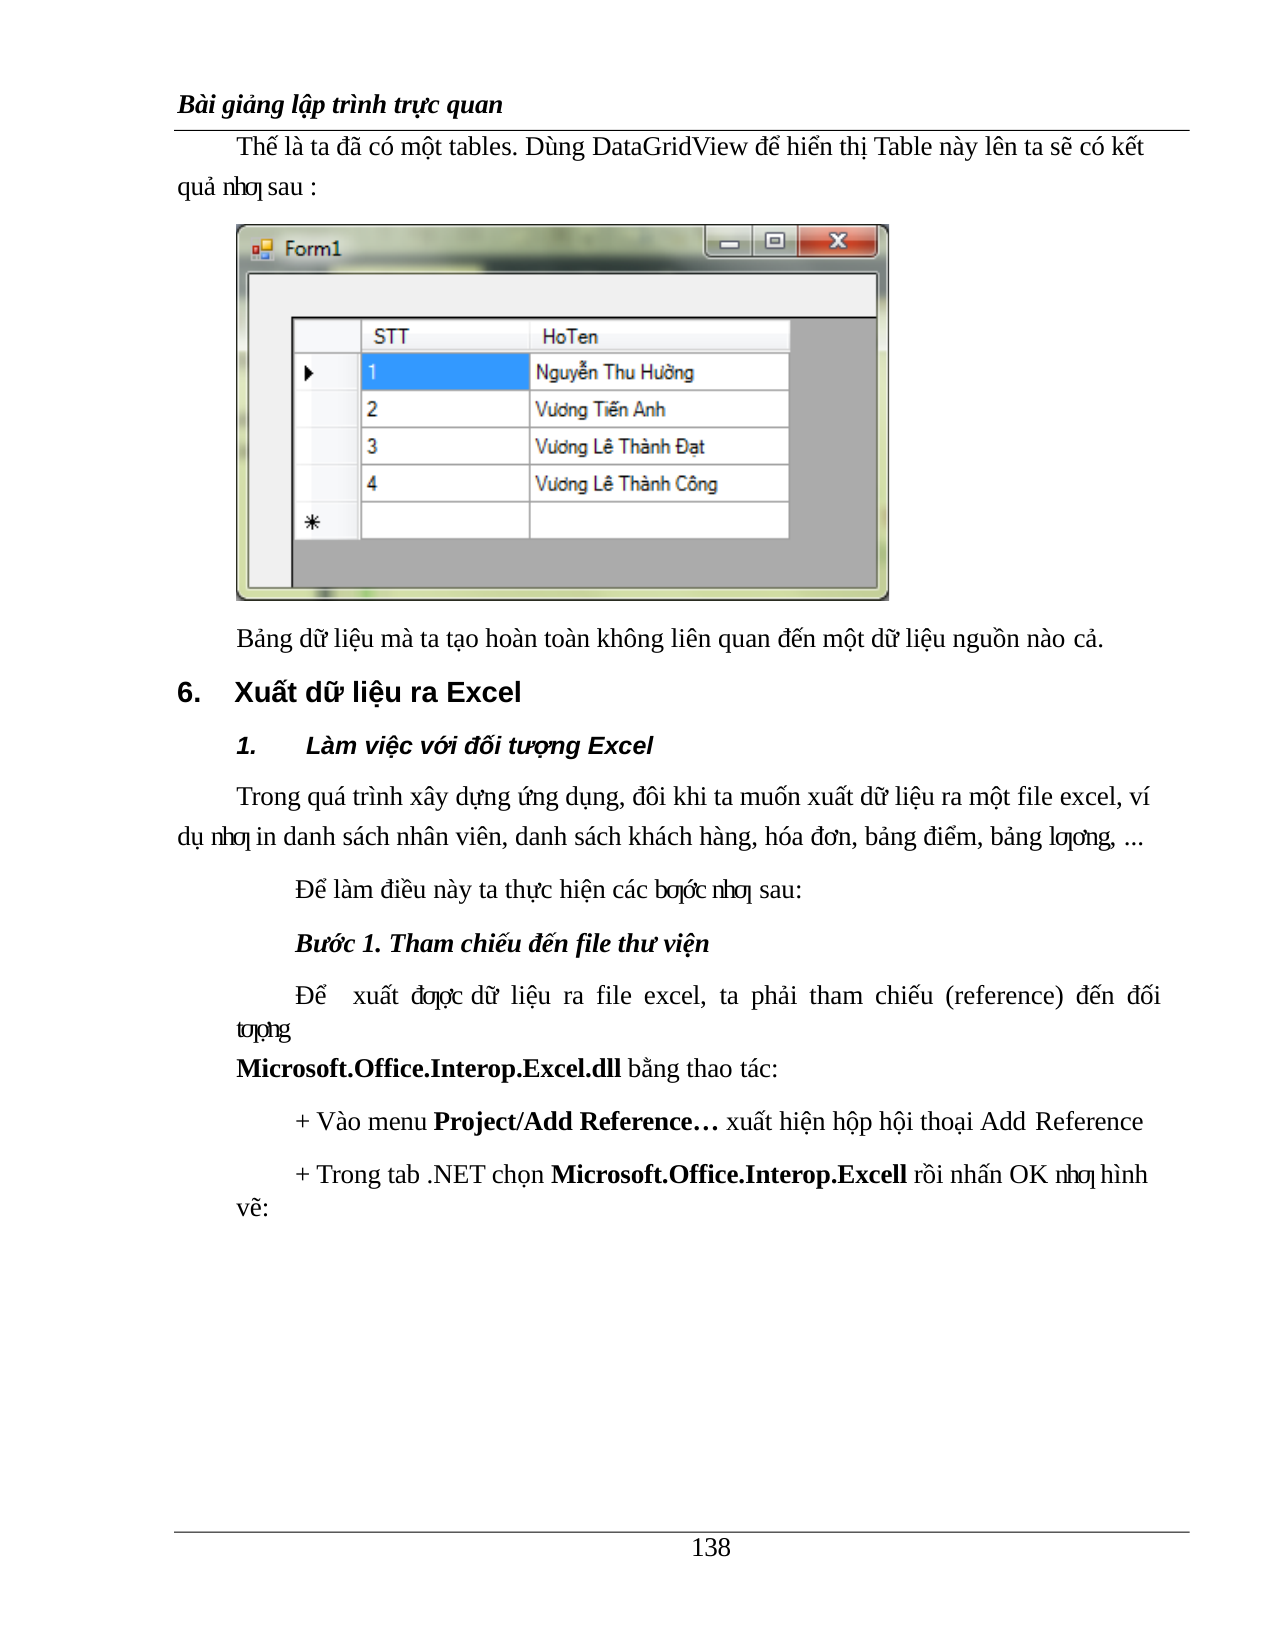

Bài giảng lập trình trực quan
Thế là ta đã có một tables. Dùng DataGridView để hiển thị Table này lên ta sẽ có kết  quả nhƣ sau :

Bảng dữ liệu mà ta tạo hoàn toàn không liên quan đến một dữ liệu nguồn nào cả.
Xuất dữ liệu ra Excel
Làm việc với đối tượng Excel
Trong quá trình xây dựng ứng dụng, đôi khi ta muốn xuất dữ liệu ra một file excel, ví  dụ nhƣ in danh sách nhân viên, danh sách khách hàng, hóa đơn, bảng điểm, bảng lƣơng, ...
Để làm điều này ta thực hiện các bƣớc nhƣ sau:
Bước 1. Tham chiếu đến file thư viện
Để	xuất đƣợc dữ liệu ra file excel, ta phải tham chiếu (reference) đến đối tƣợng
Microsoft.Office.Interop.Excel.dll bằng thao tác:
+ Vào menu Project/Add Reference… xuất hiện hộp hội thoại Add Reference
+ Trong tab .NET chọn Microsoft.Office.Interop.Excell rồi nhấn OK nhƣ hình vẽ:
138